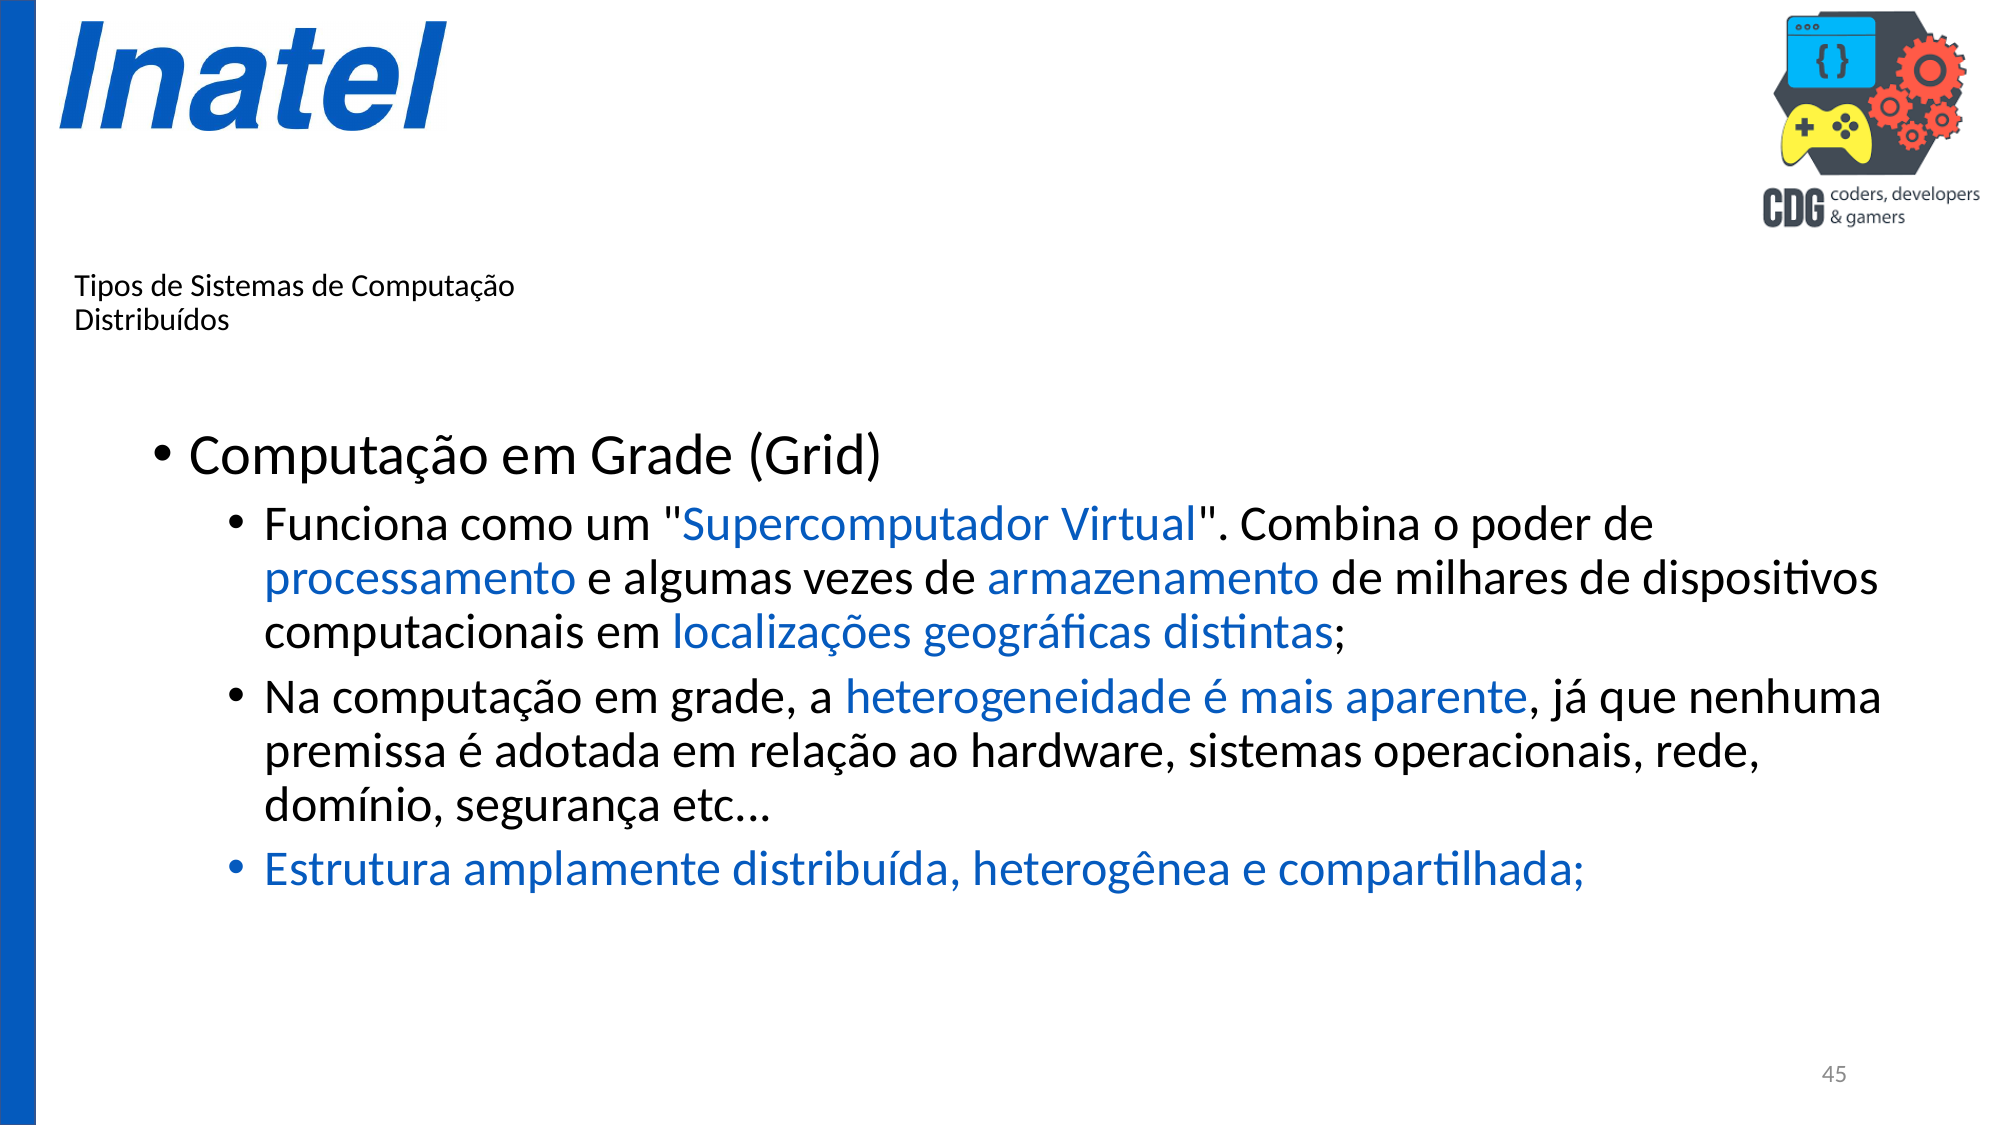

# Tipos de Sistemas de Computação Distribuídos
Computação em Grade (Grid)
Funciona como um "Supercomputador Virtual". Combina o poder de processamento e algumas vezes de armazenamento de milhares de dispositivos computacionais em localizações geográficas distintas;
Na computação em grade, a heterogeneidade é mais aparente, já que nenhuma premissa é adotada em relação ao hardware, sistemas operacionais, rede, domínio, segurança etc...
Estrutura amplamente distribuída, heterogênea e compartilhada;
45